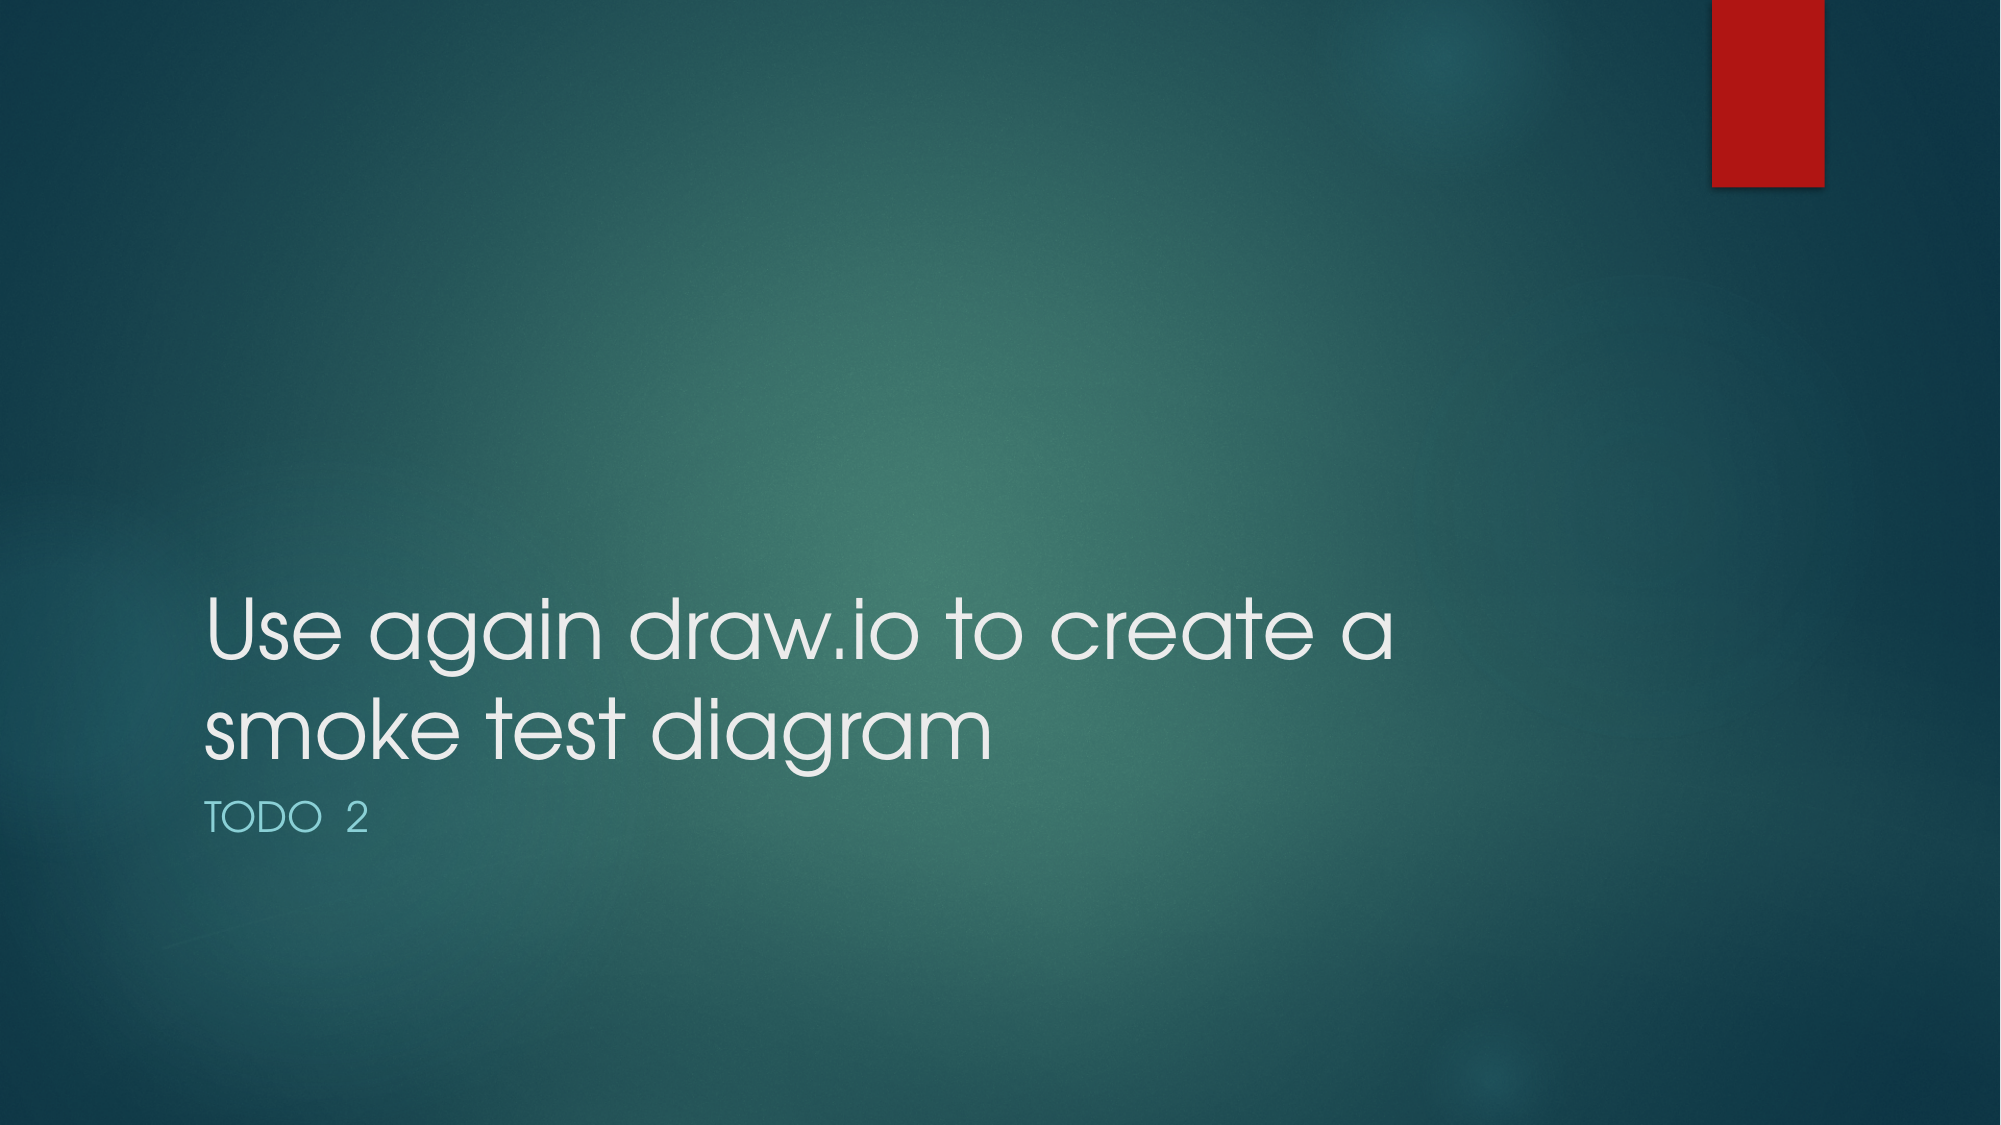

# Use again draw.io to create a smoke test diagram
TODO  2